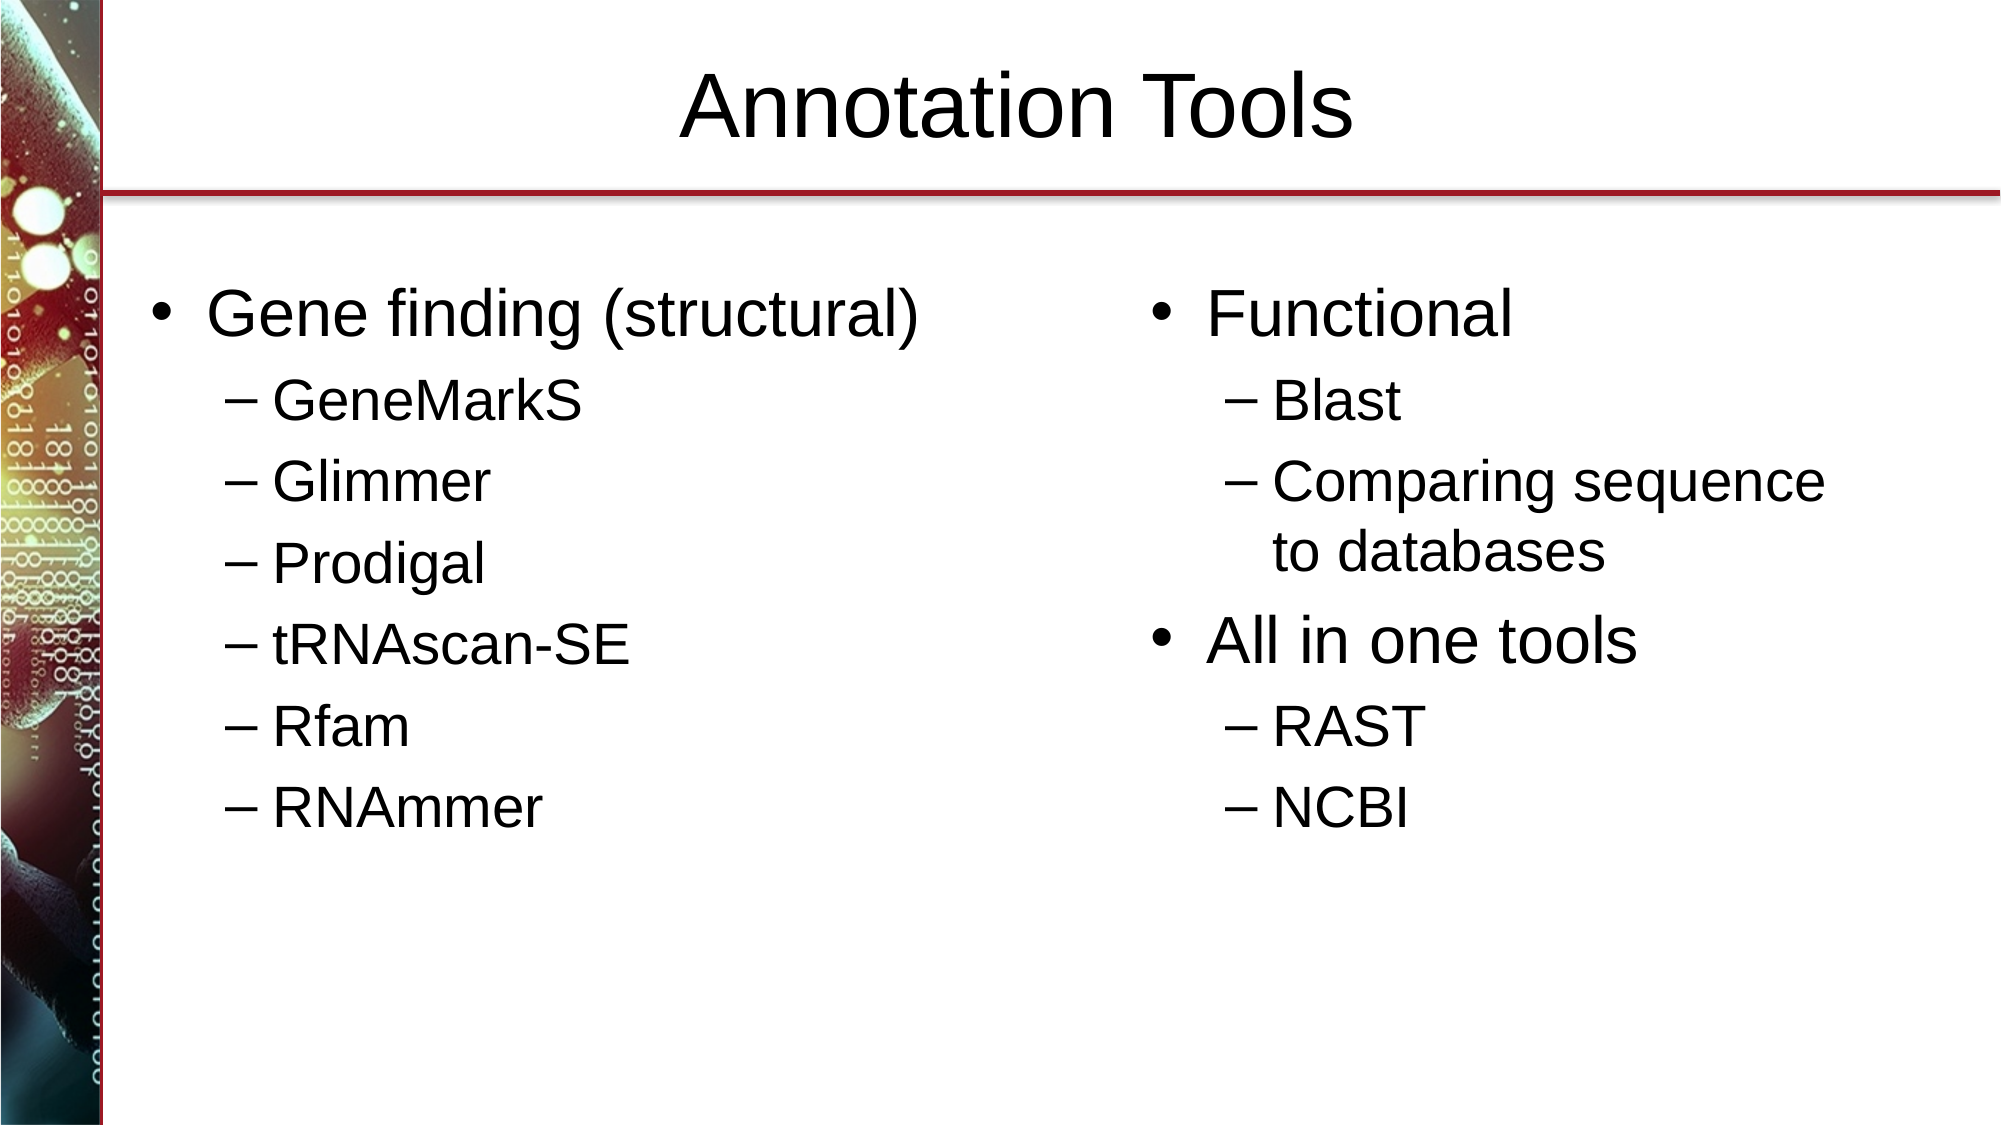

# Annotation Tools
Gene finding (structural)
GeneMarkS
Glimmer
Prodigal
tRNAscan-SE
Rfam
RNAmmer

Functional
Blast
Comparing sequence to databases
All in one tools
RAST
NCBI